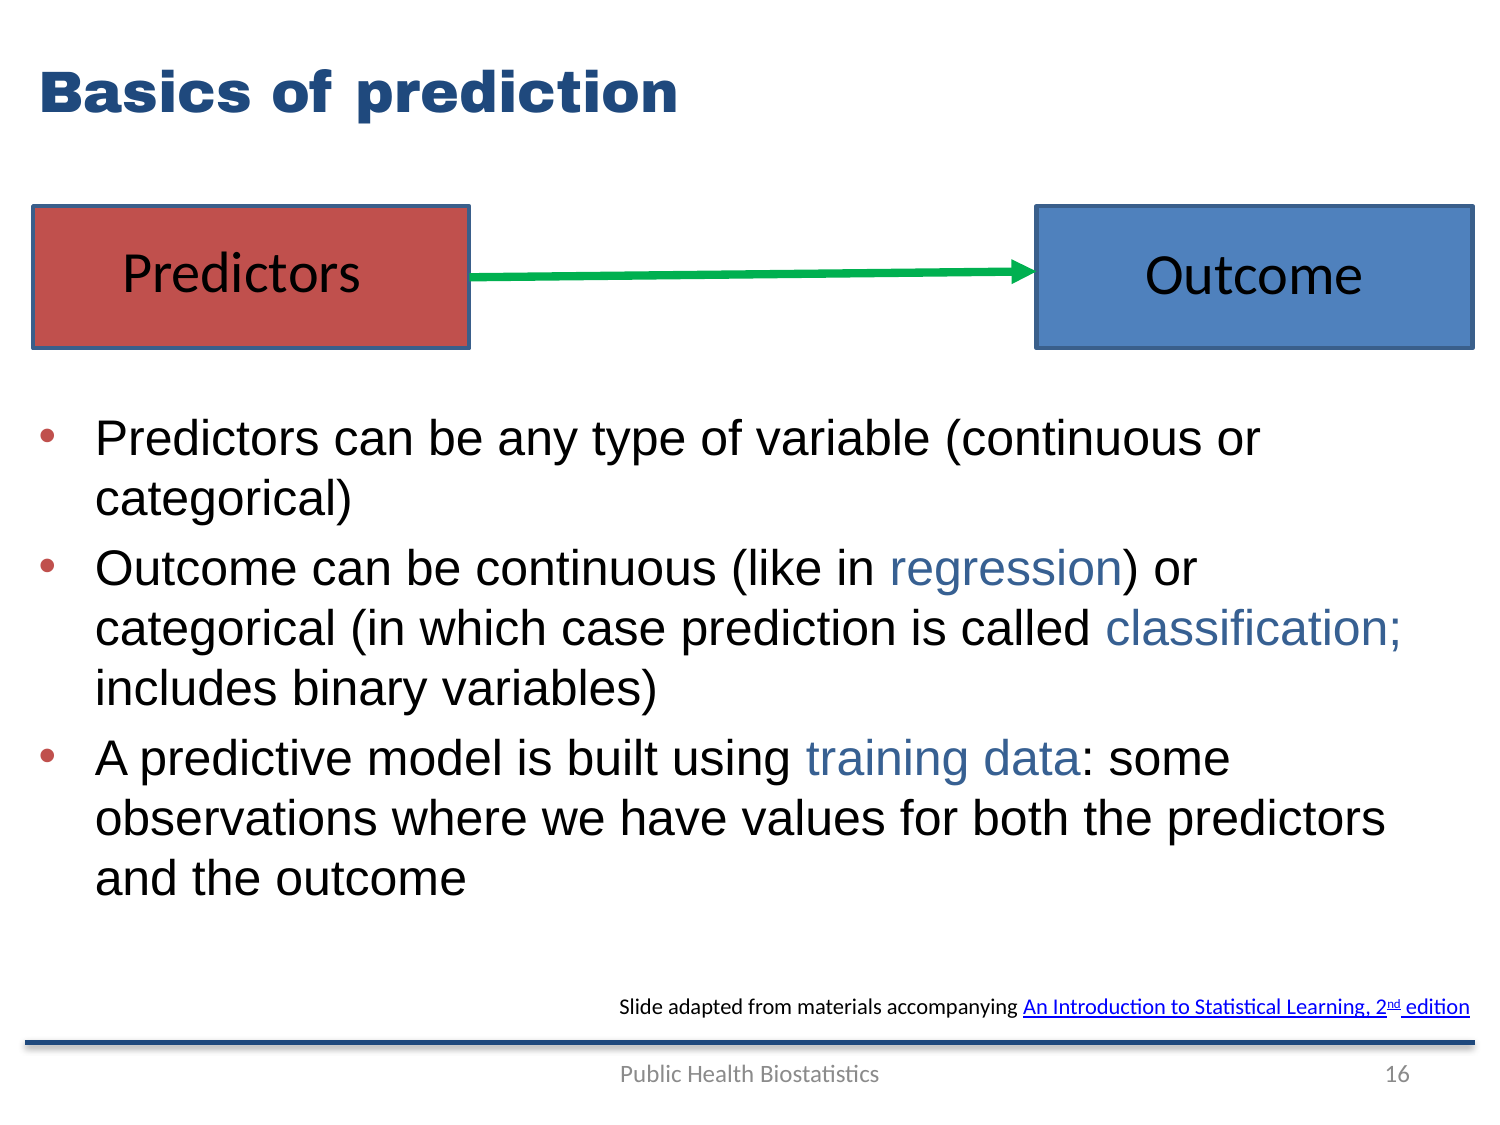

# Basics of prediction

Predictors
Outcome
Predictors can be any type of variable (continuous or categorical)
Outcome can be continuous (like in regression) or categorical (in which case prediction is called classification; includes binary variables)
A predictive model is built using training data: some observations where we have values for both the predictors and the outcome

Slide adapted from materials accompanying An Introduction to Statistical Learning, 2nd edition
Public Health Biostatistics
16